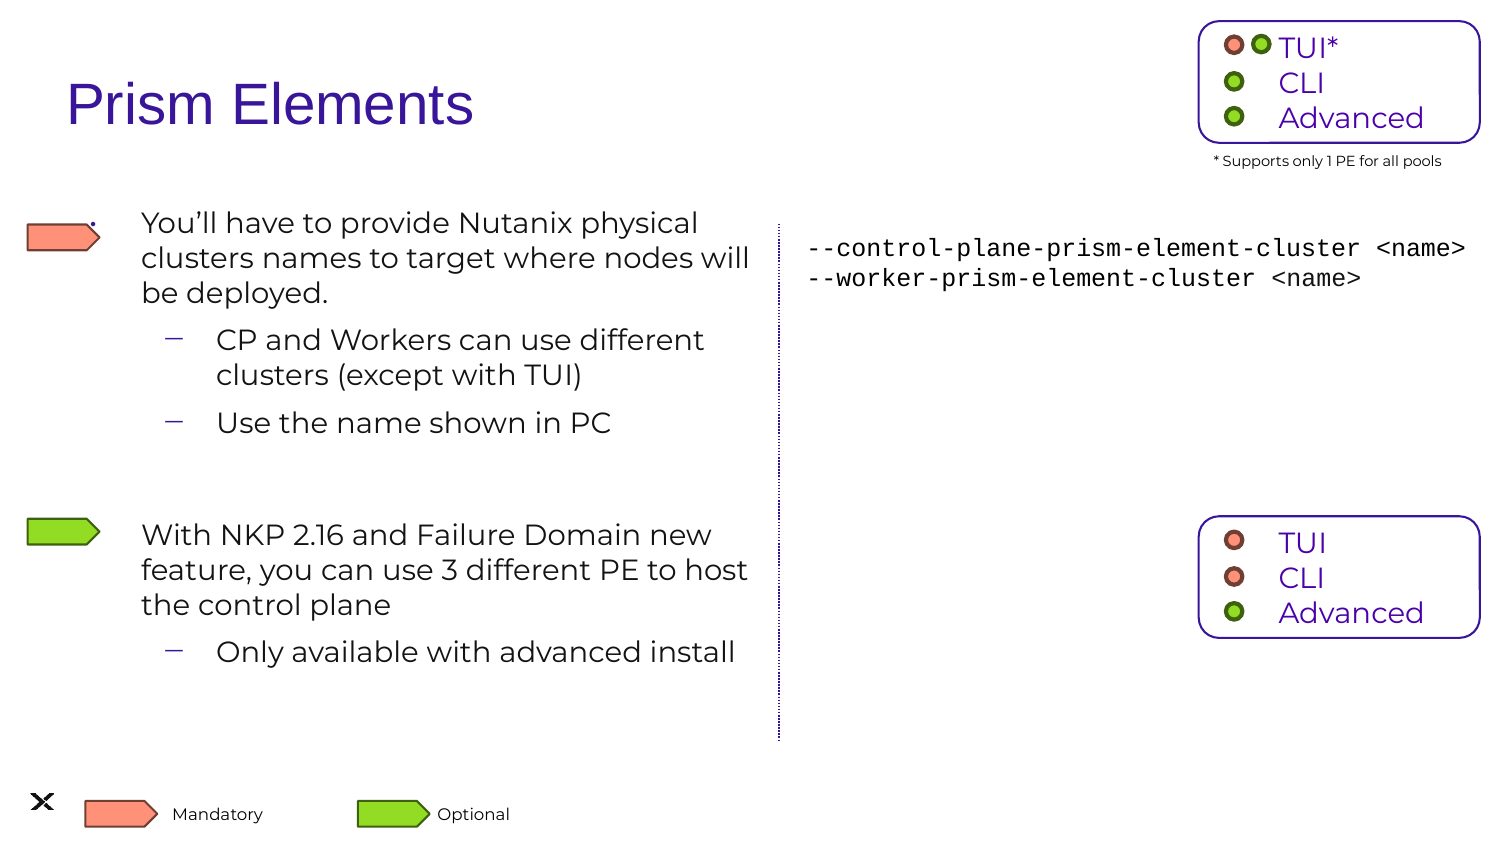

TUI*
CLI
Advanced

# Prism Elements
* Supports only 1 PE for all pools
You’ll have to provide Nutanix physical clusters names to target where nodes will be deployed.
CP and Workers can use different clusters (except with TUI)
Use the name shown in PC

With NKP 2.16 and Failure Domain new feature, you can use 3 different PE to host the control plane
Only available with advanced install

--control-plane-prism-element-cluster <name>
--worker-prism-element-cluster <name>

TUI
CLI
Advanced

Mandatory
Optional